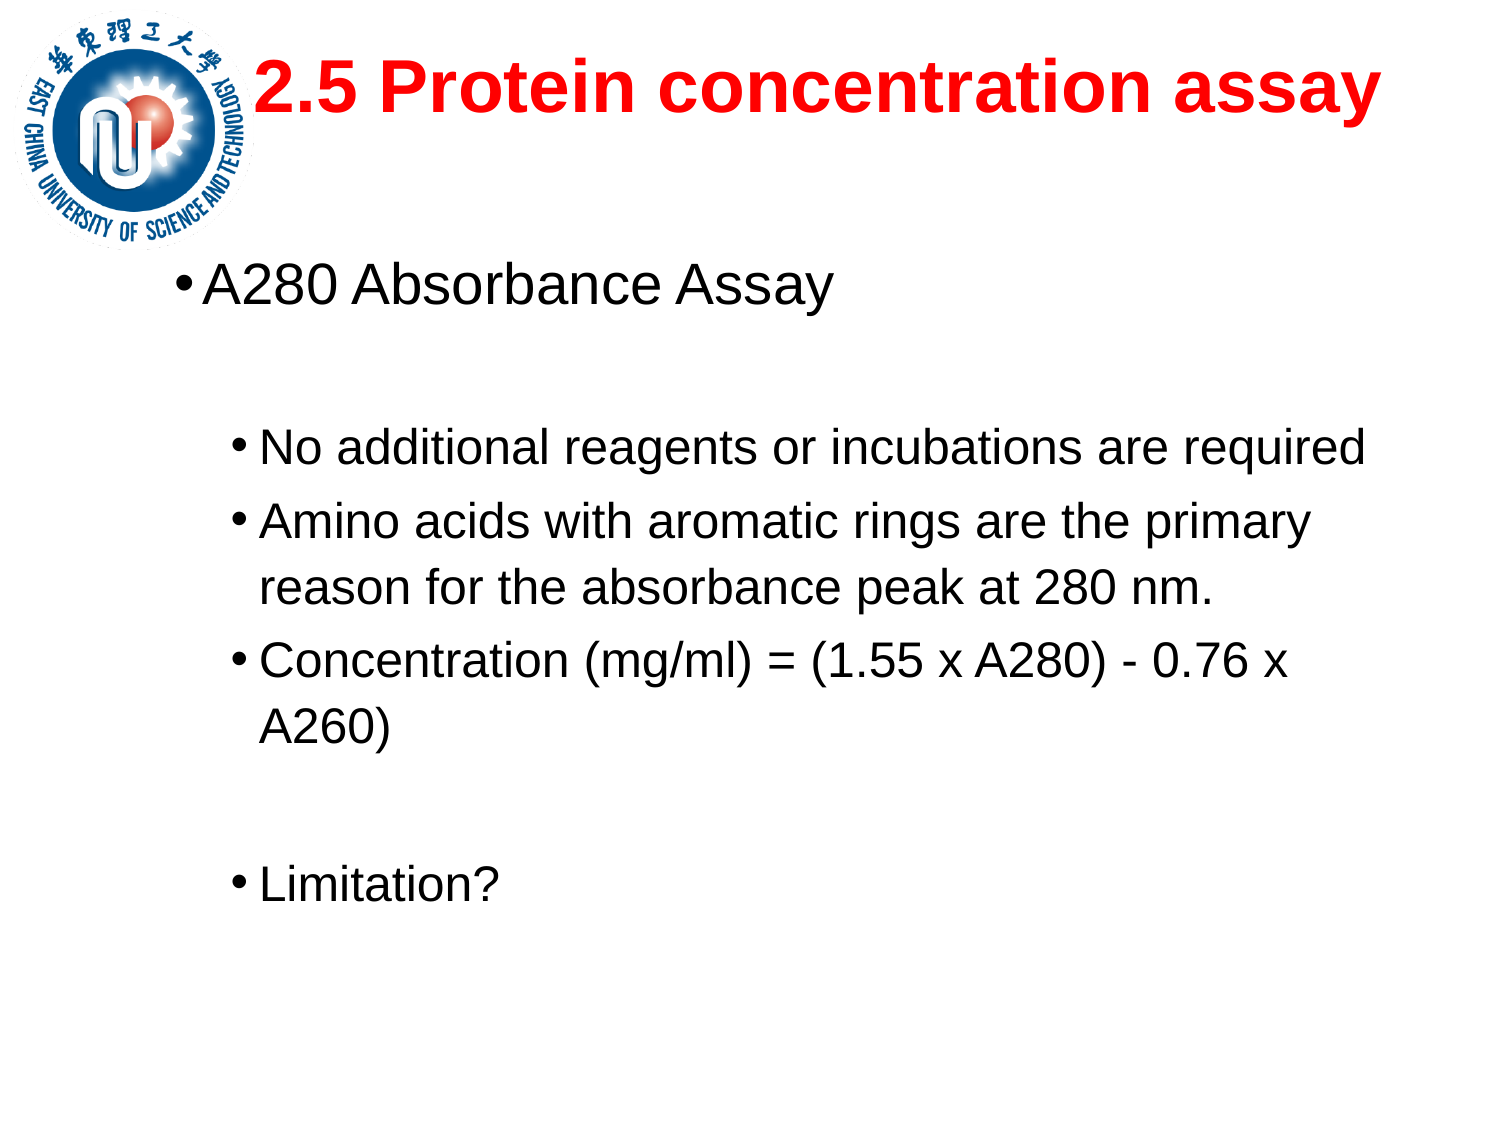

# 2.5 Protein concentration assay
A280 Absorbance Assay

No additional reagents or incubations are required
Amino acids with aromatic rings are the primary reason for the absorbance peak at 280 nm.
Concentration (mg/ml) = (1.55 x A280) - 0.76 x A260)

Limitation?